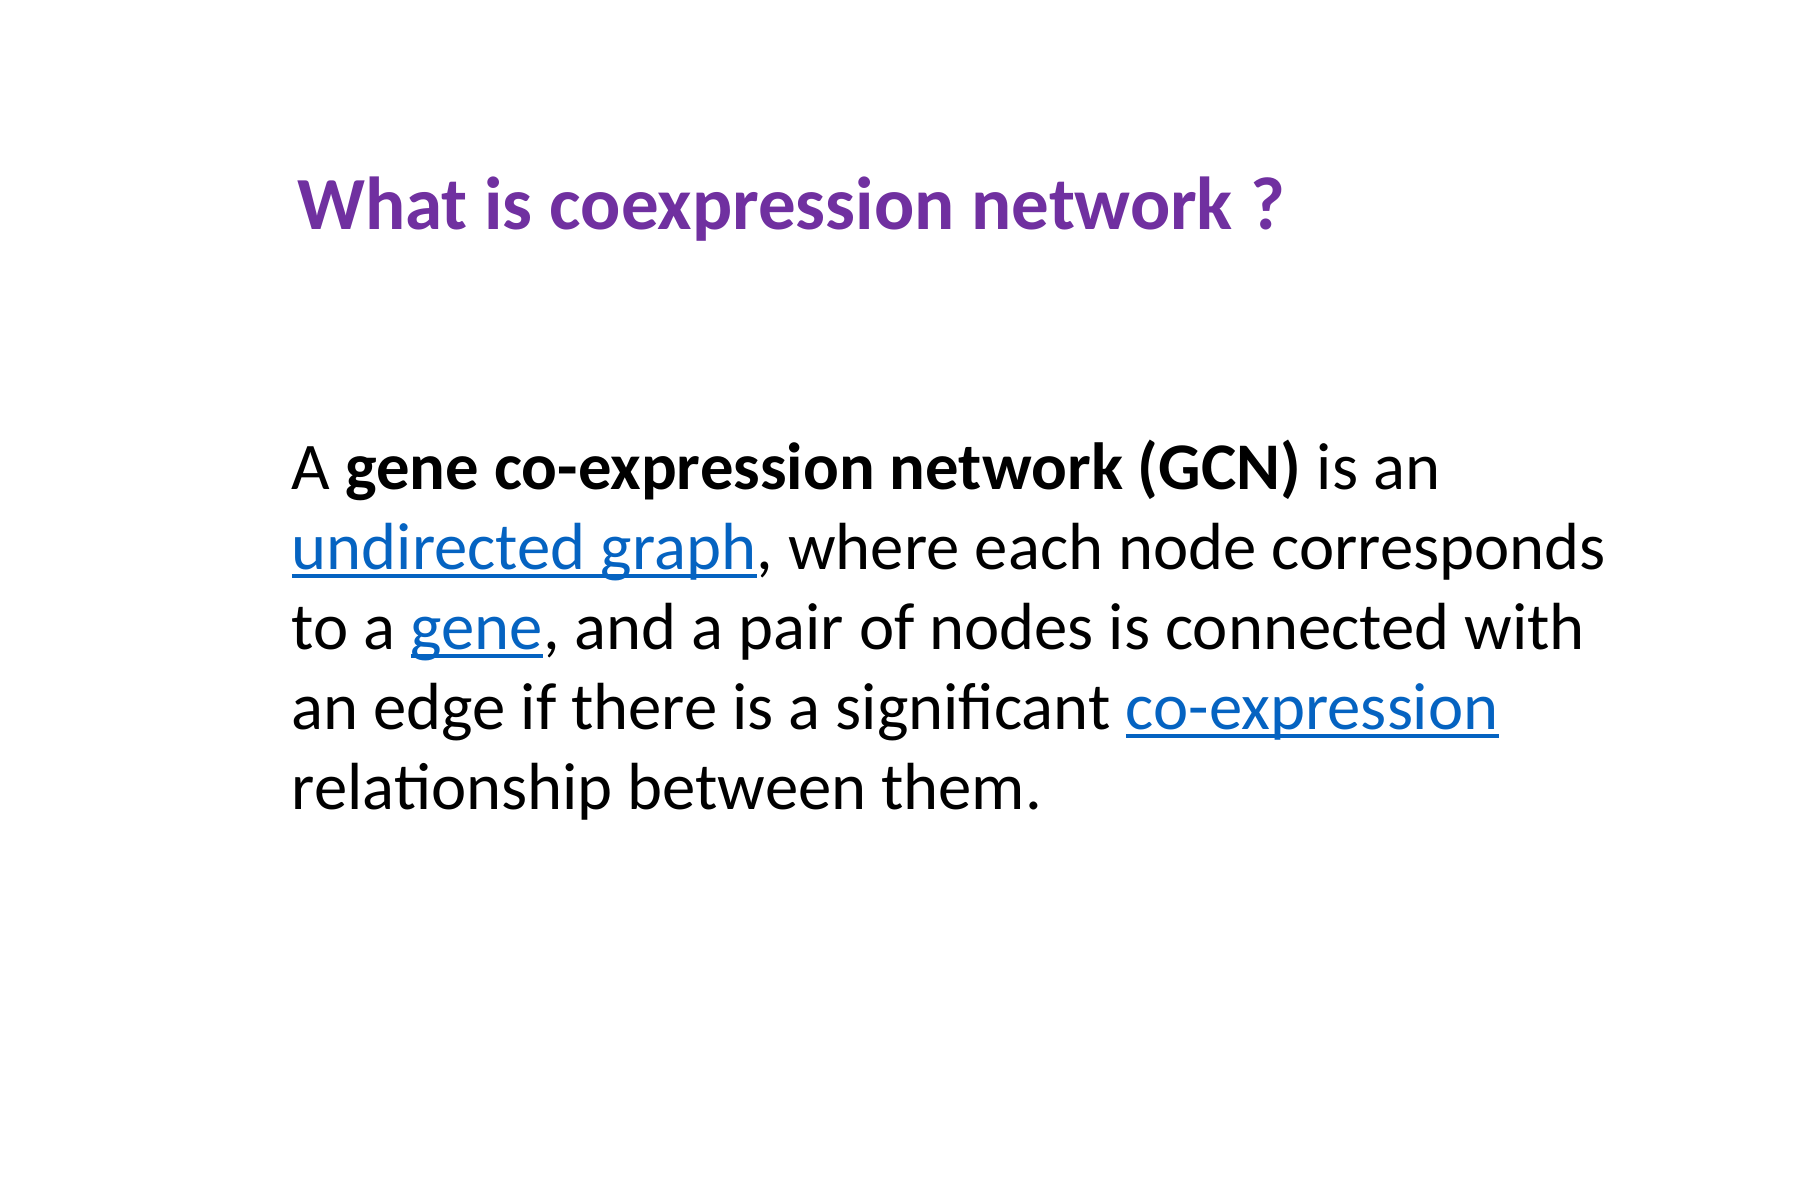

What is coexpression network ?
A gene co-expression network (GCN) is an undirected graph, where each node corresponds to a gene, and a pair of nodes is connected with an edge if there is a significant co-expression relationship between them.